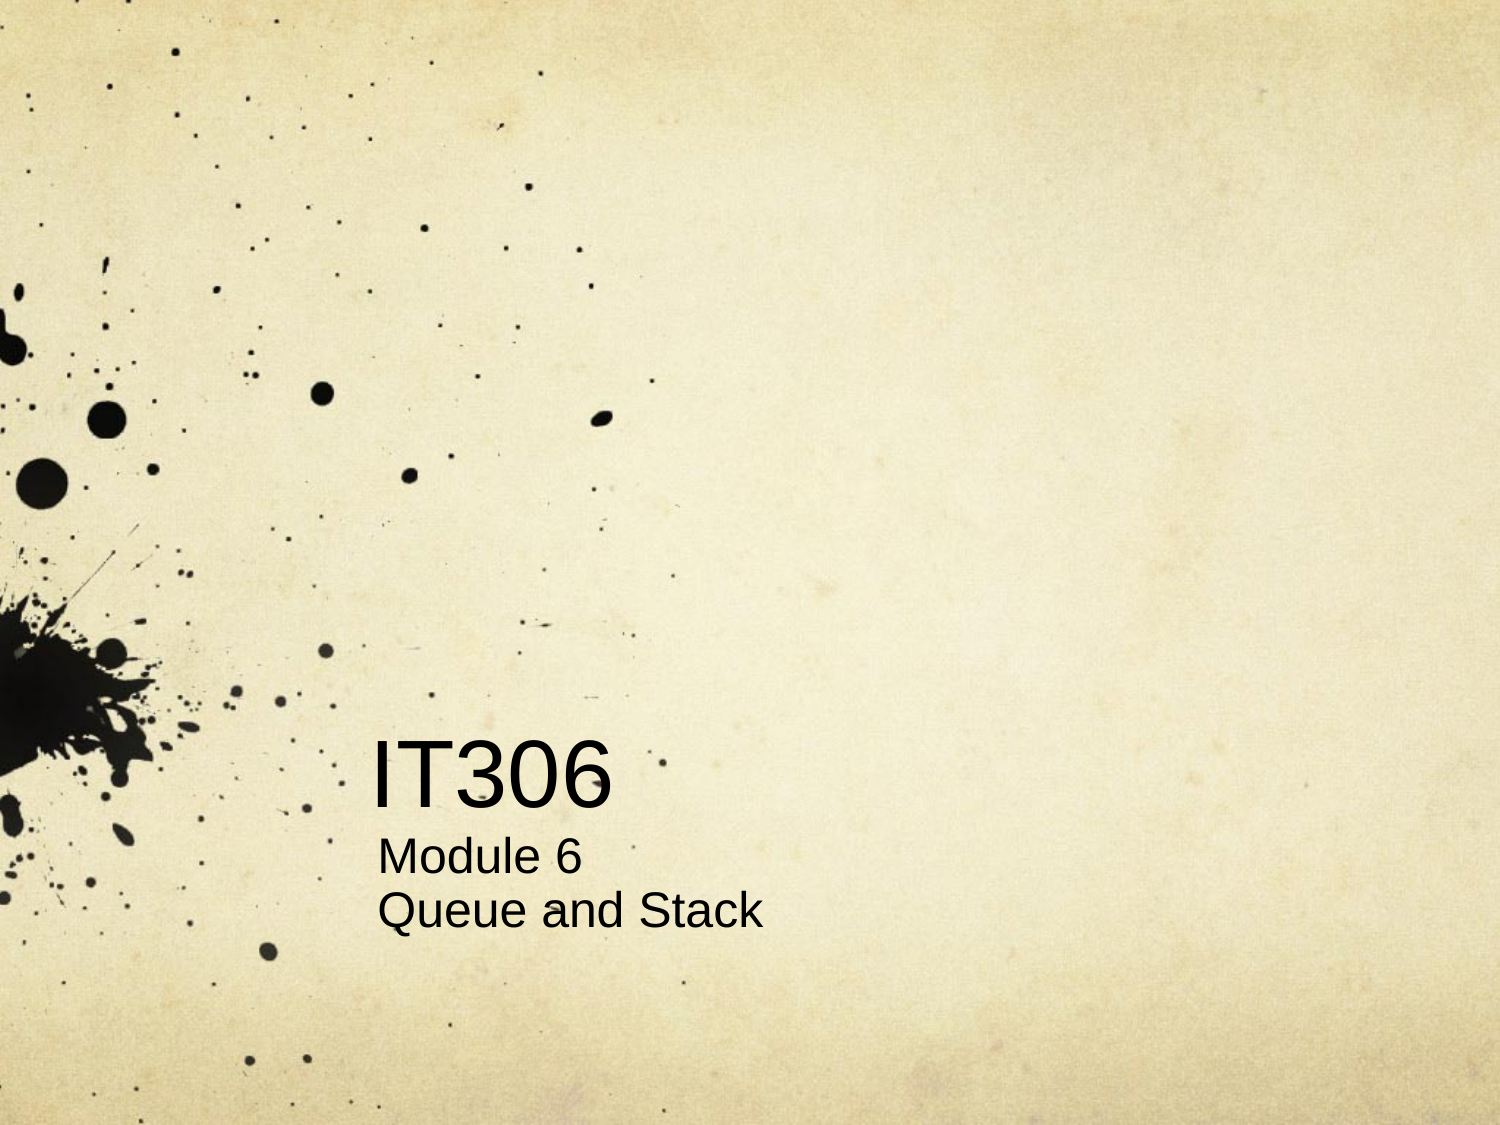

# IT306
Module 6
Queue and Stack